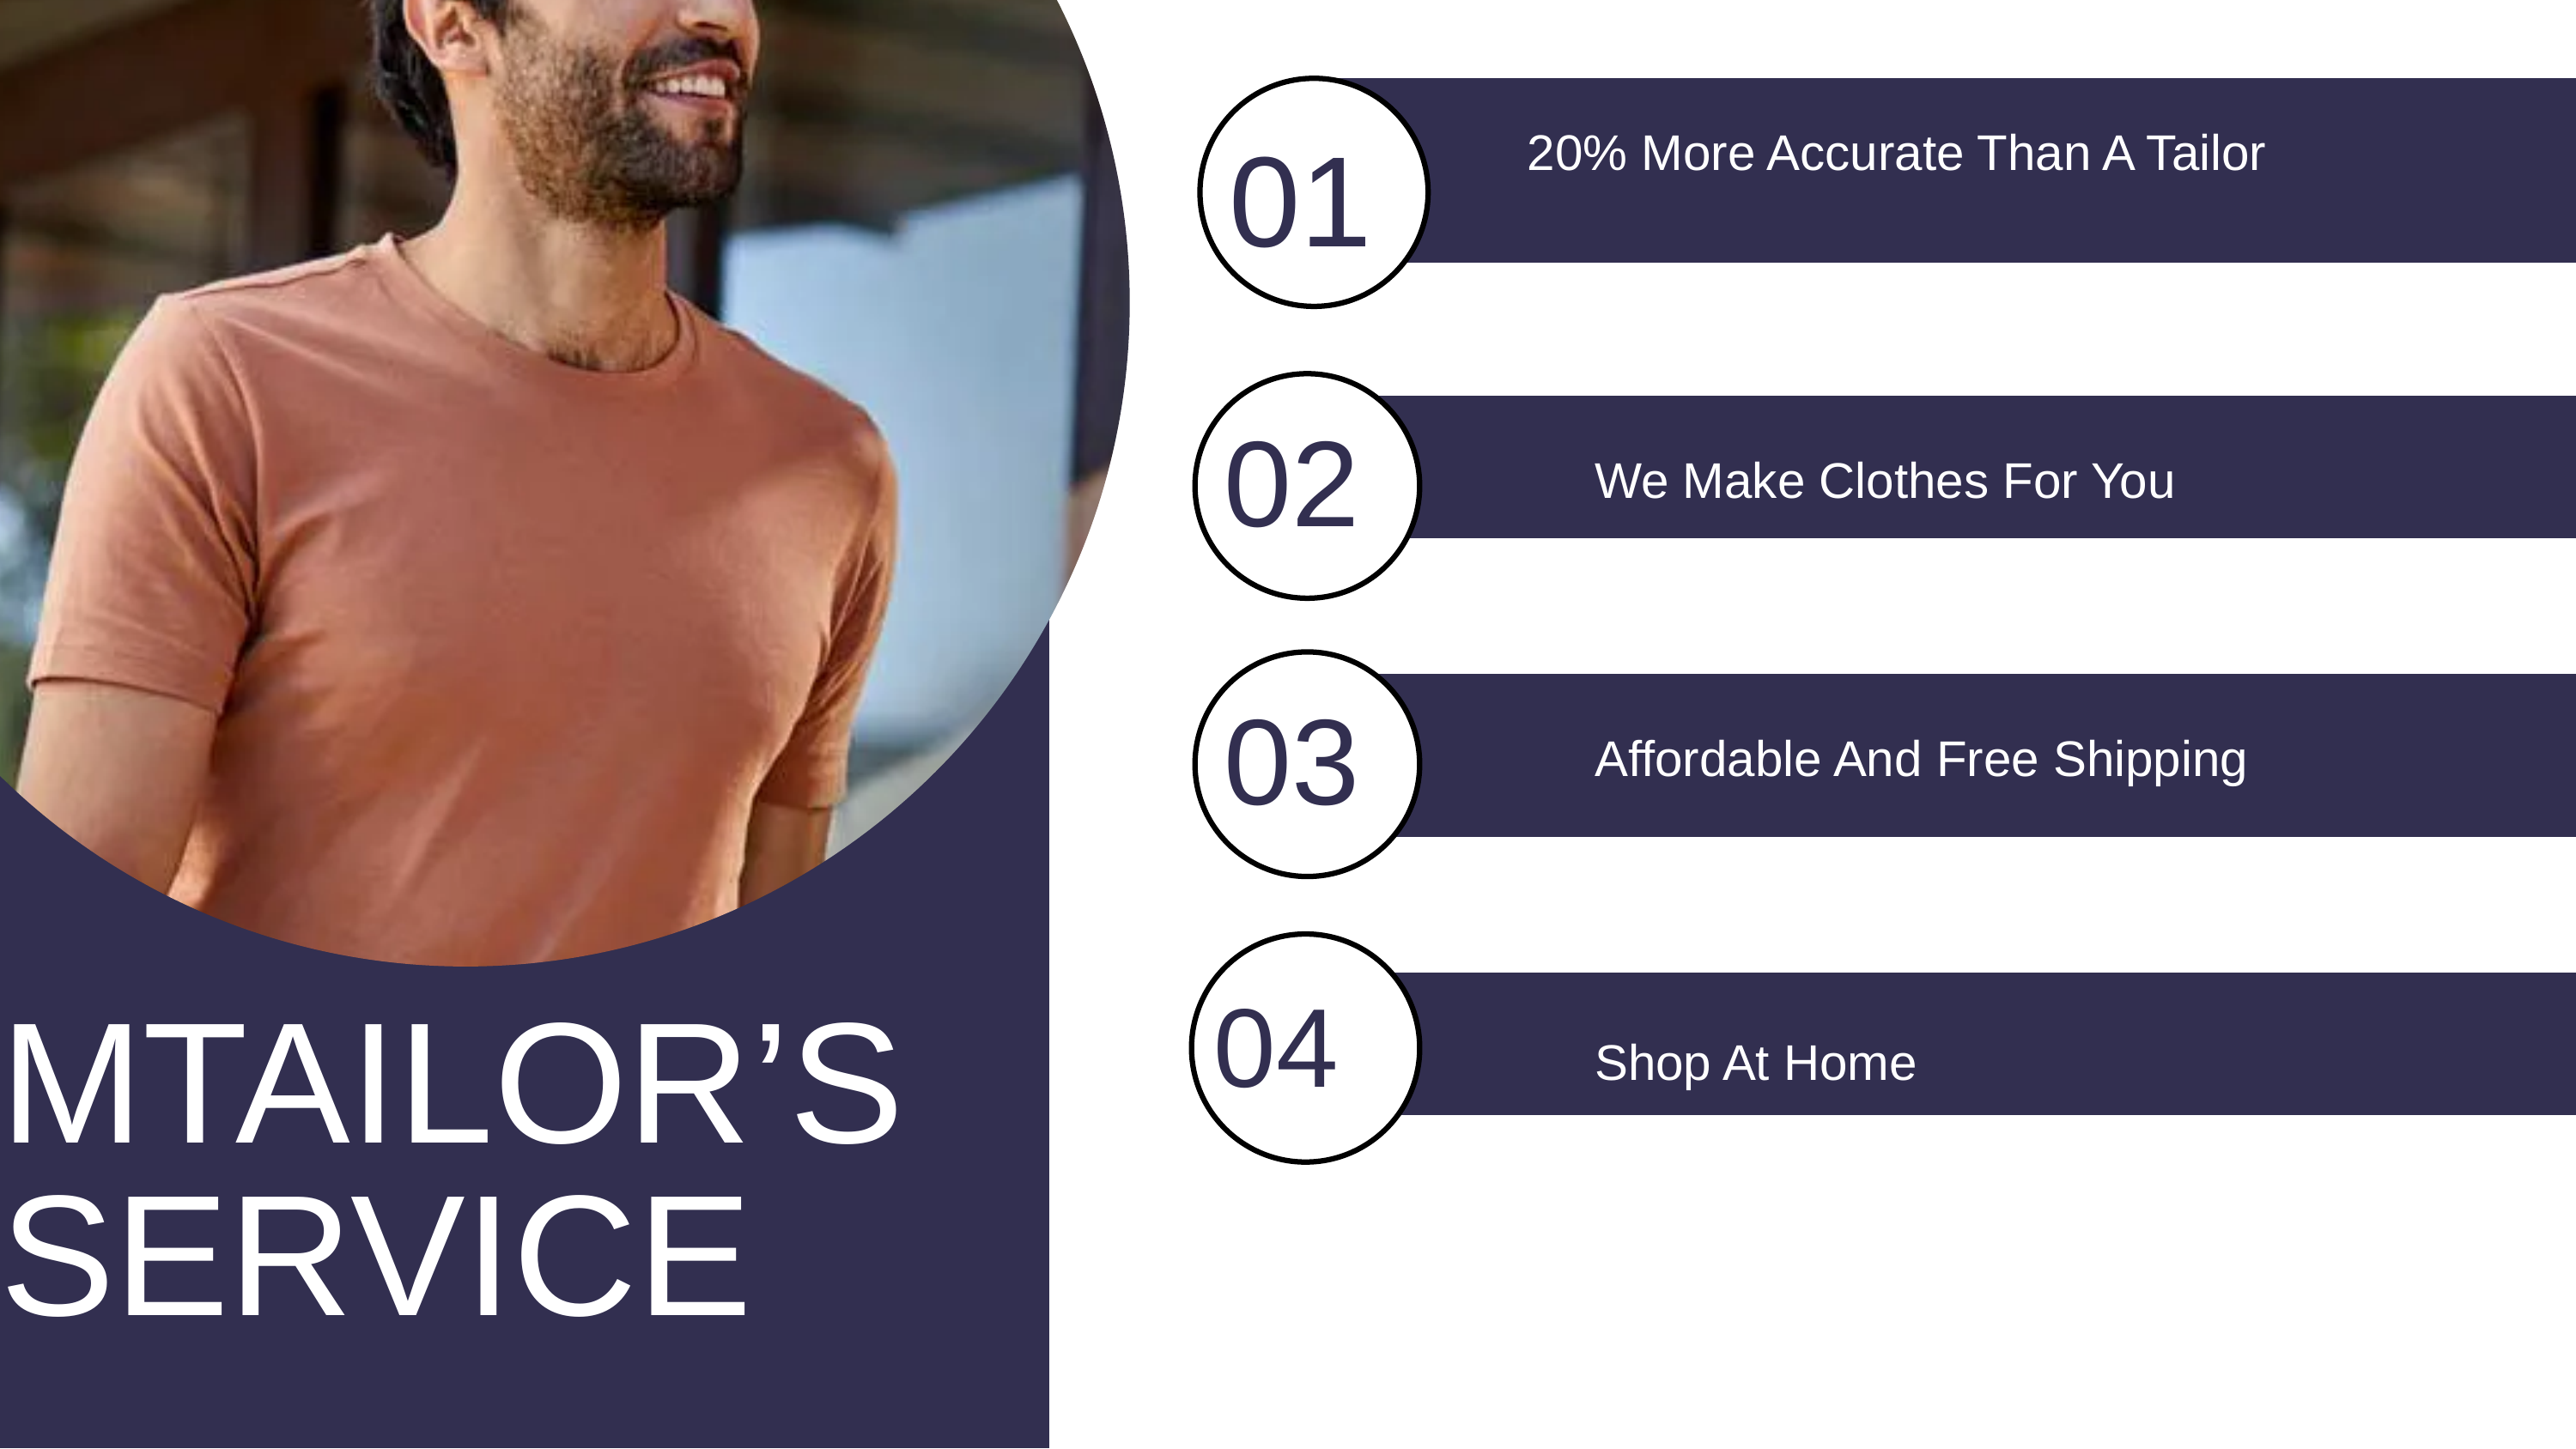

20% More Accurate Than A Tailor

01

We Make Clothes For You

02

Affordable And Free Shipping

03

04
MTAILOR’S
SERVICE
Shop At Home